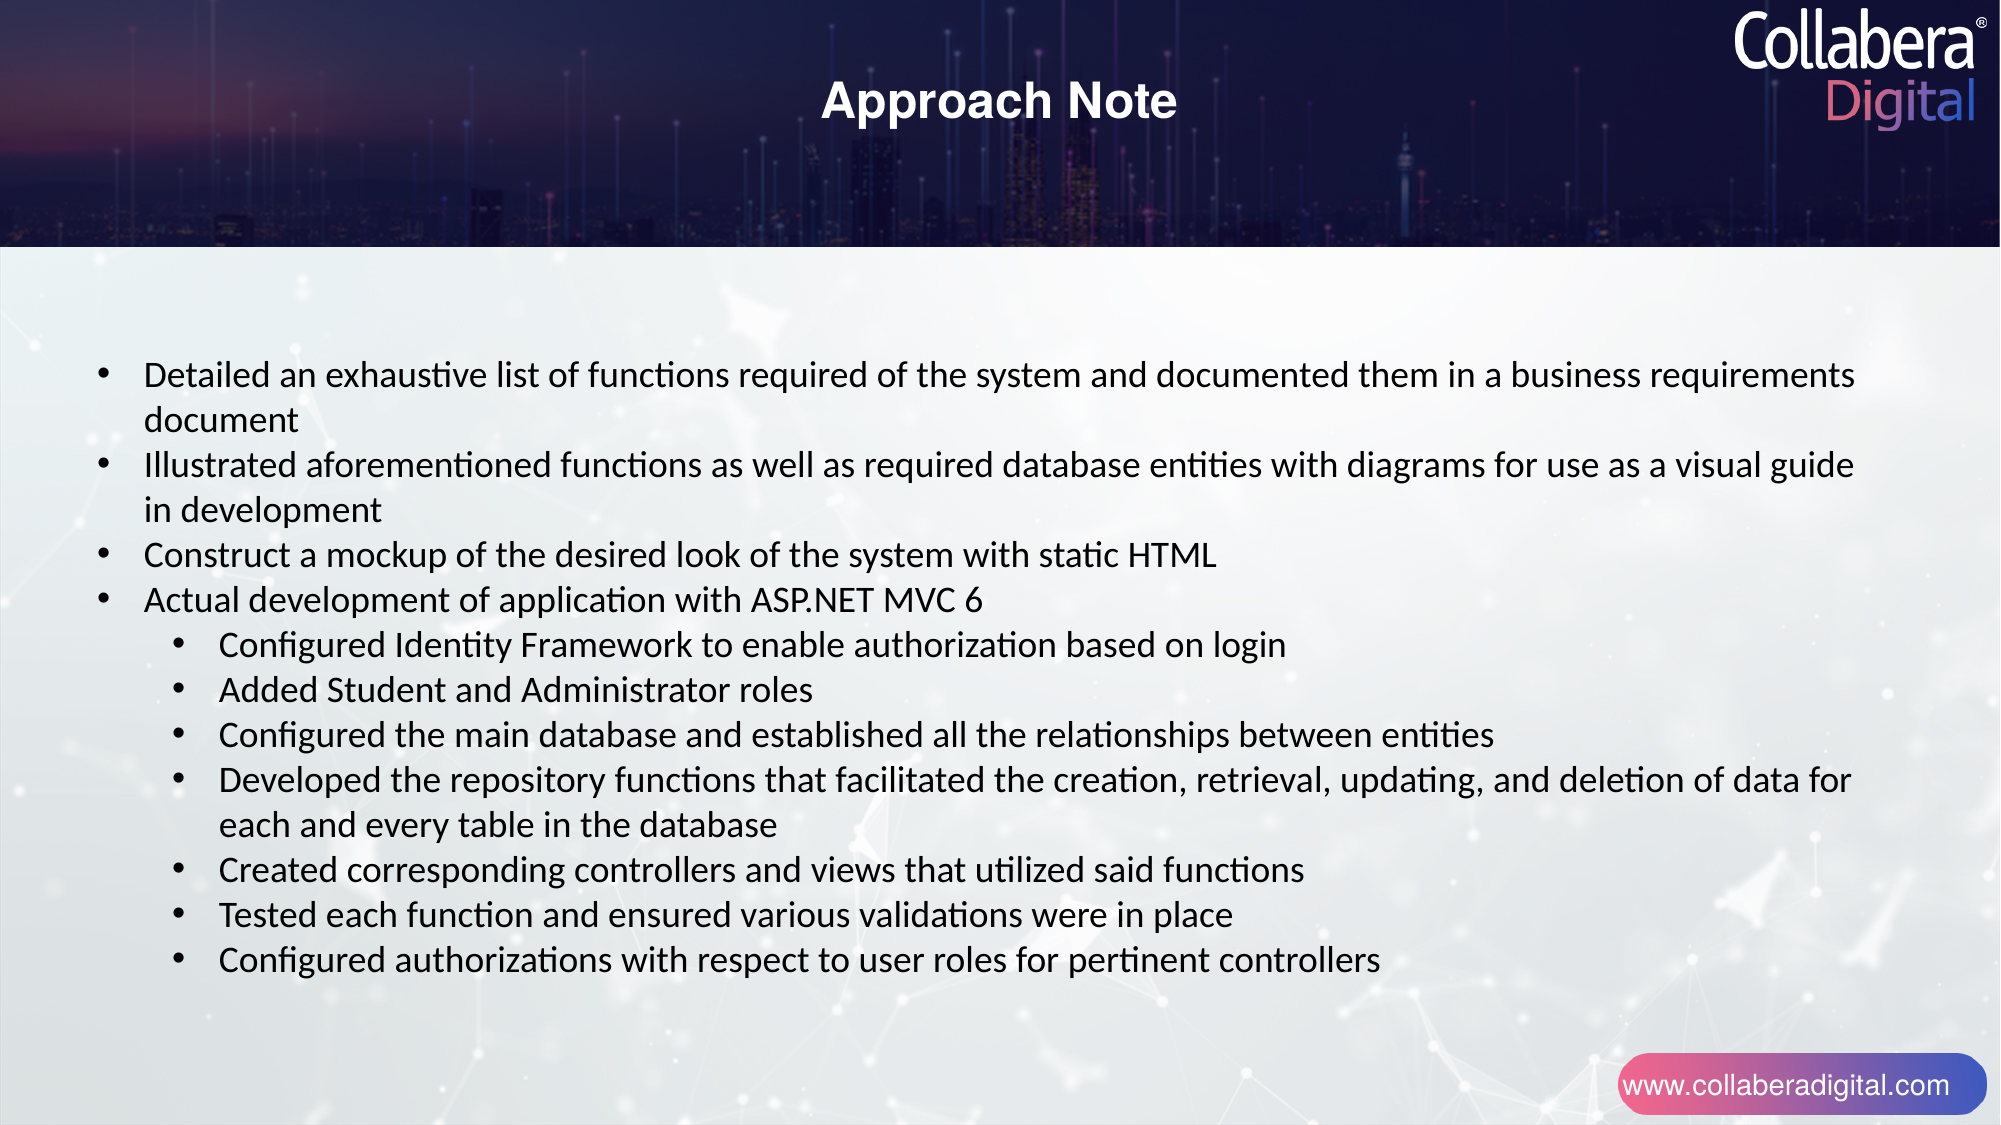

Approach Note
Detailed an exhaustive list of functions required of the system and documented them in a business requirements document
Illustrated aforementioned functions as well as required database entities with diagrams for use as a visual guide in development
Construct a mockup of the desired look of the system with static HTML
Actual development of application with ASP.NET MVC 6
Configured Identity Framework to enable authorization based on login
Added Student and Administrator roles
Configured the main database and established all the relationships between entities
Developed the repository functions that facilitated the creation, retrieval, updating, and deletion of data for each and every table in the database
Created corresponding controllers and views that utilized said functions
Tested each function and ensured various validations were in place
Configured authorizations with respect to user roles for pertinent controllers